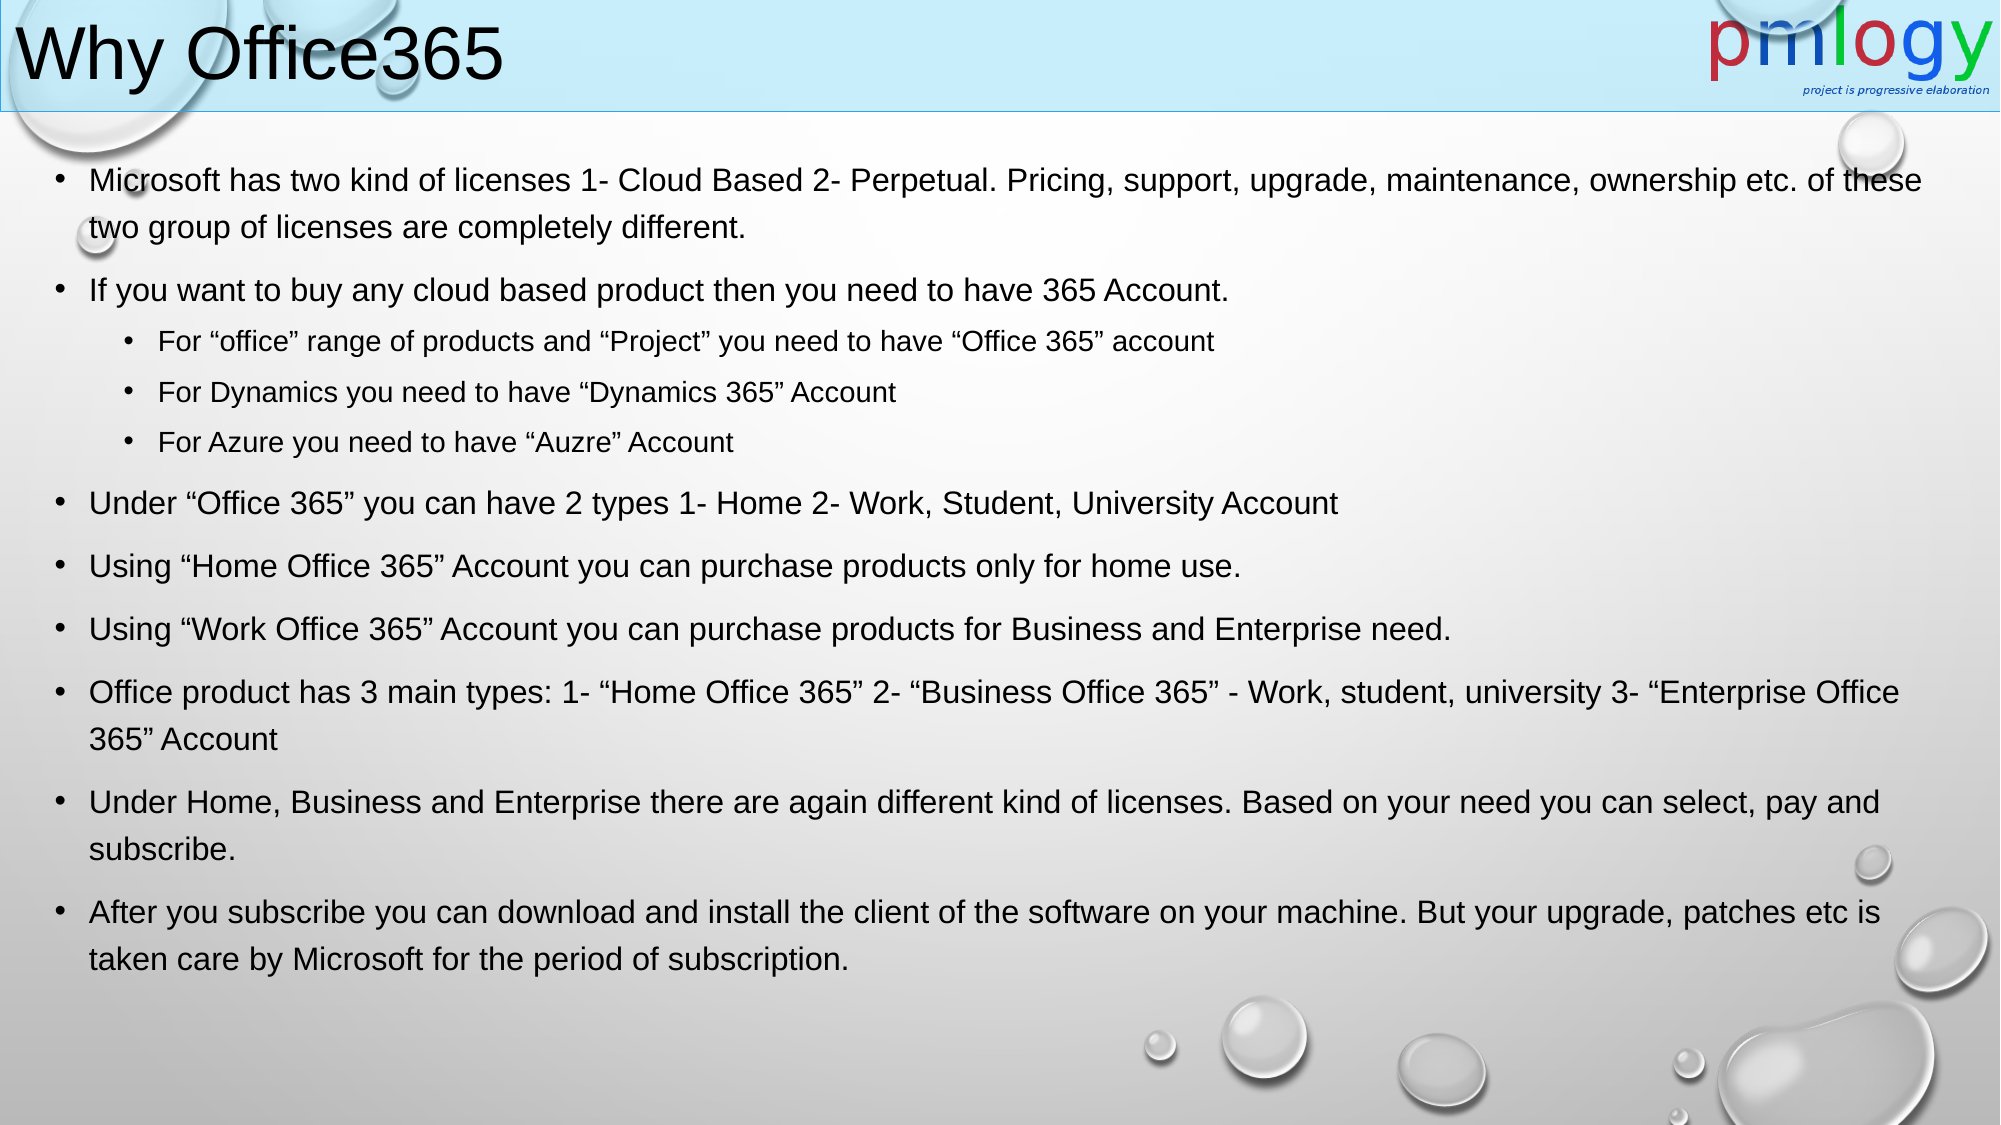

# Why Office365
Microsoft has two kind of licenses 1- Cloud Based 2- Perpetual. Pricing, support, upgrade, maintenance, ownership etc. of these two group of licenses are completely different.
If you want to buy any cloud based product then you need to have 365 Account.
For “office” range of products and “Project” you need to have “Office 365” account
For Dynamics you need to have “Dynamics 365” Account
For Azure you need to have “Auzre” Account
Under “Office 365” you can have 2 types 1- Home 2- Work, Student, University Account
Using “Home Office 365” Account you can purchase products only for home use.
Using “Work Office 365” Account you can purchase products for Business and Enterprise need.
Office product has 3 main types: 1- “Home Office 365” 2- “Business Office 365” - Work, student, university 3- “Enterprise Office 365” Account
Under Home, Business and Enterprise there are again different kind of licenses. Based on your need you can select, pay and subscribe.
After you subscribe you can download and install the client of the software on your machine. But your upgrade, patches etc is taken care by Microsoft for the period of subscription.